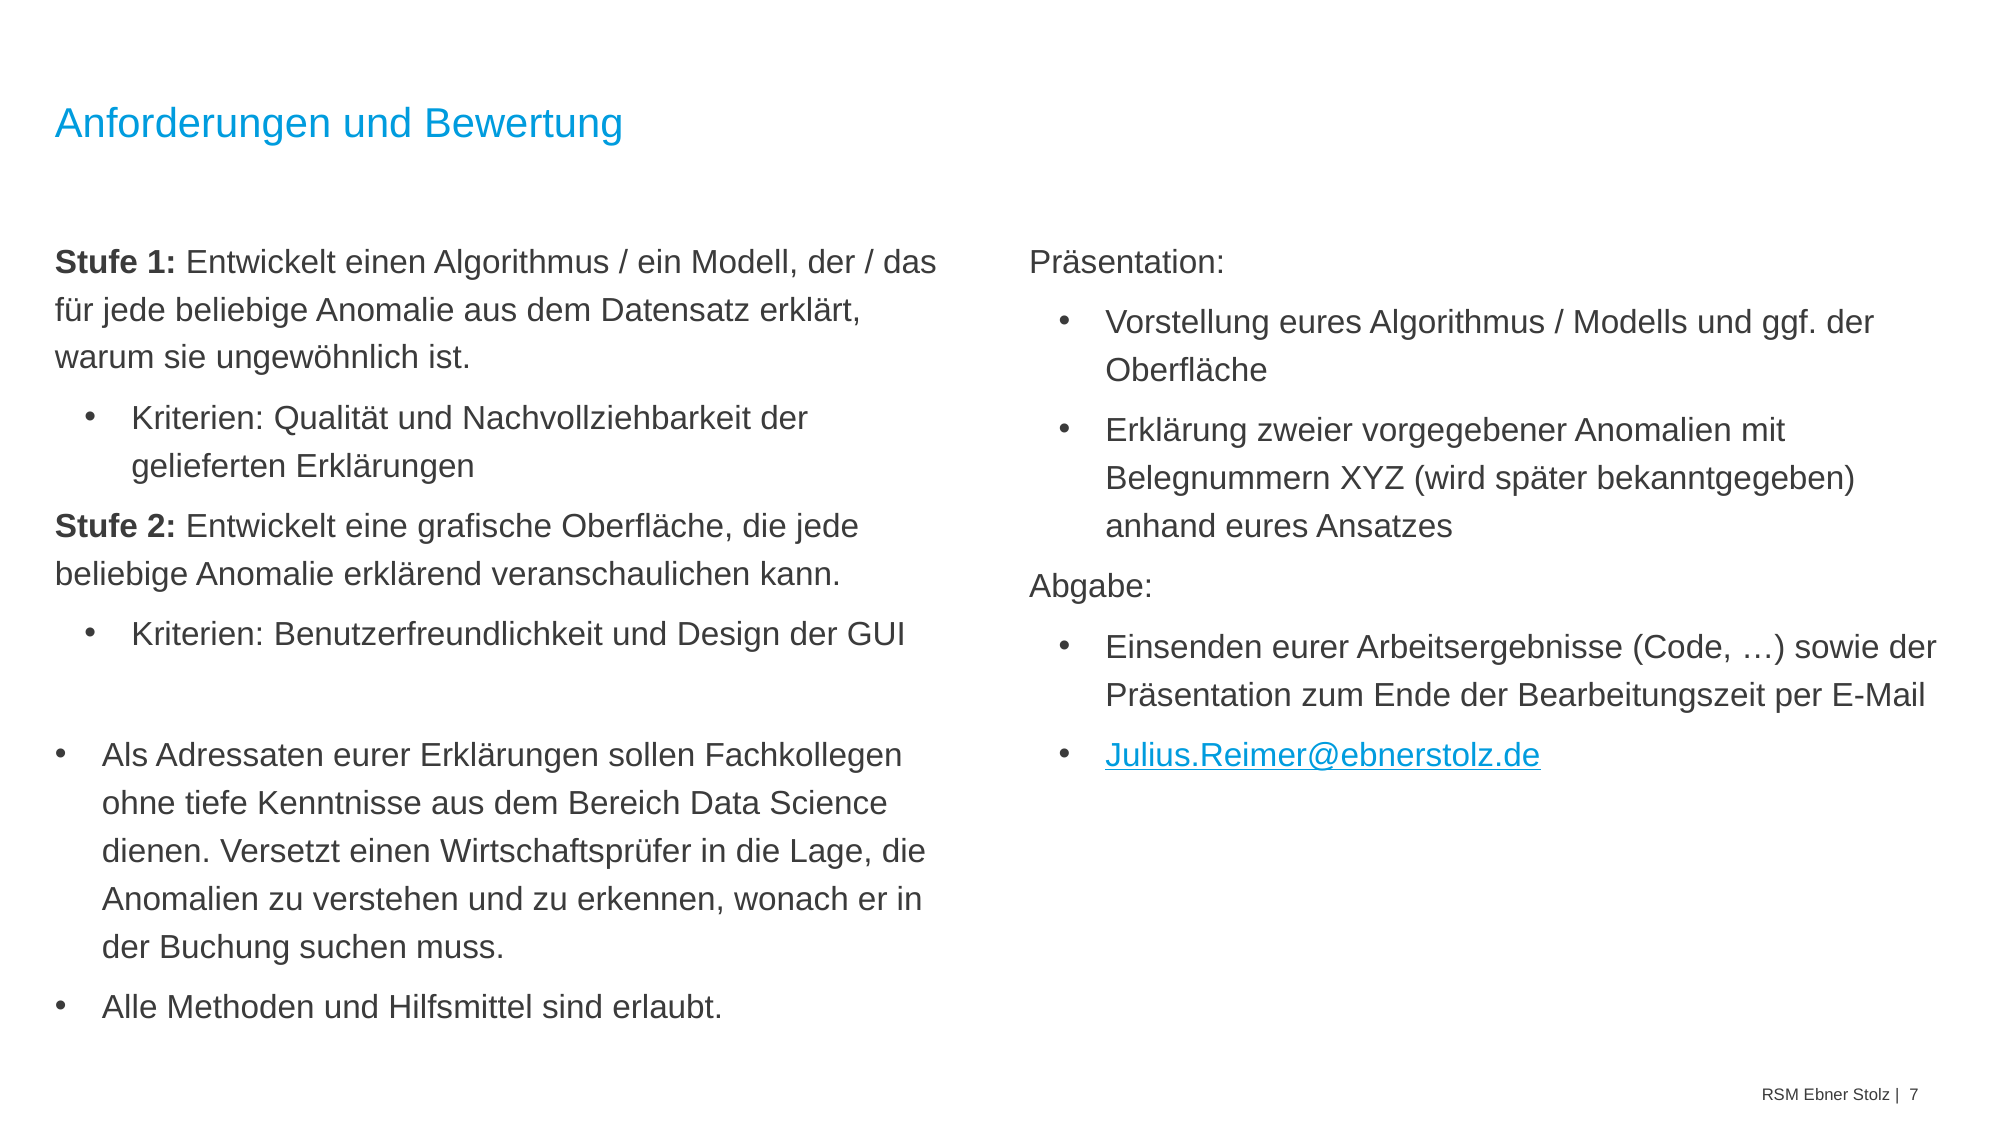

# Anforderungen und Bewertung
Stufe 1: Entwickelt einen Algorithmus / ein Modell, der / das für jede beliebige Anomalie aus dem Datensatz erklärt, warum sie ungewöhnlich ist.
Kriterien: Qualität und Nachvollziehbarkeit der gelieferten Erklärungen
Stufe 2: Entwickelt eine grafische Oberfläche, die jede beliebige Anomalie erklärend veranschaulichen kann.
Kriterien: Benutzerfreundlichkeit und Design der GUI

Als Adressaten eurer Erklärungen sollen Fachkollegen ohne tiefe Kenntnisse aus dem Bereich Data Science dienen. Versetzt einen Wirtschaftsprüfer in die Lage, die Anomalien zu verstehen und zu erkennen, wonach er in der Buchung suchen muss.
Alle Methoden und Hilfsmittel sind erlaubt.
Präsentation:
Vorstellung eures Algorithmus / Modells und ggf. der Oberfläche
Erklärung zweier vorgegebener Anomalien mit Belegnummern XYZ (wird später bekanntgegeben) anhand eures Ansatzes
Abgabe:
Einsenden eurer Arbeitsergebnisse (Code, …) sowie der Präsentation zum Ende der Bearbeitungszeit per E-Mail
Julius.Reimer@ebnerstolz.de
RSM Ebner Stolz |
7